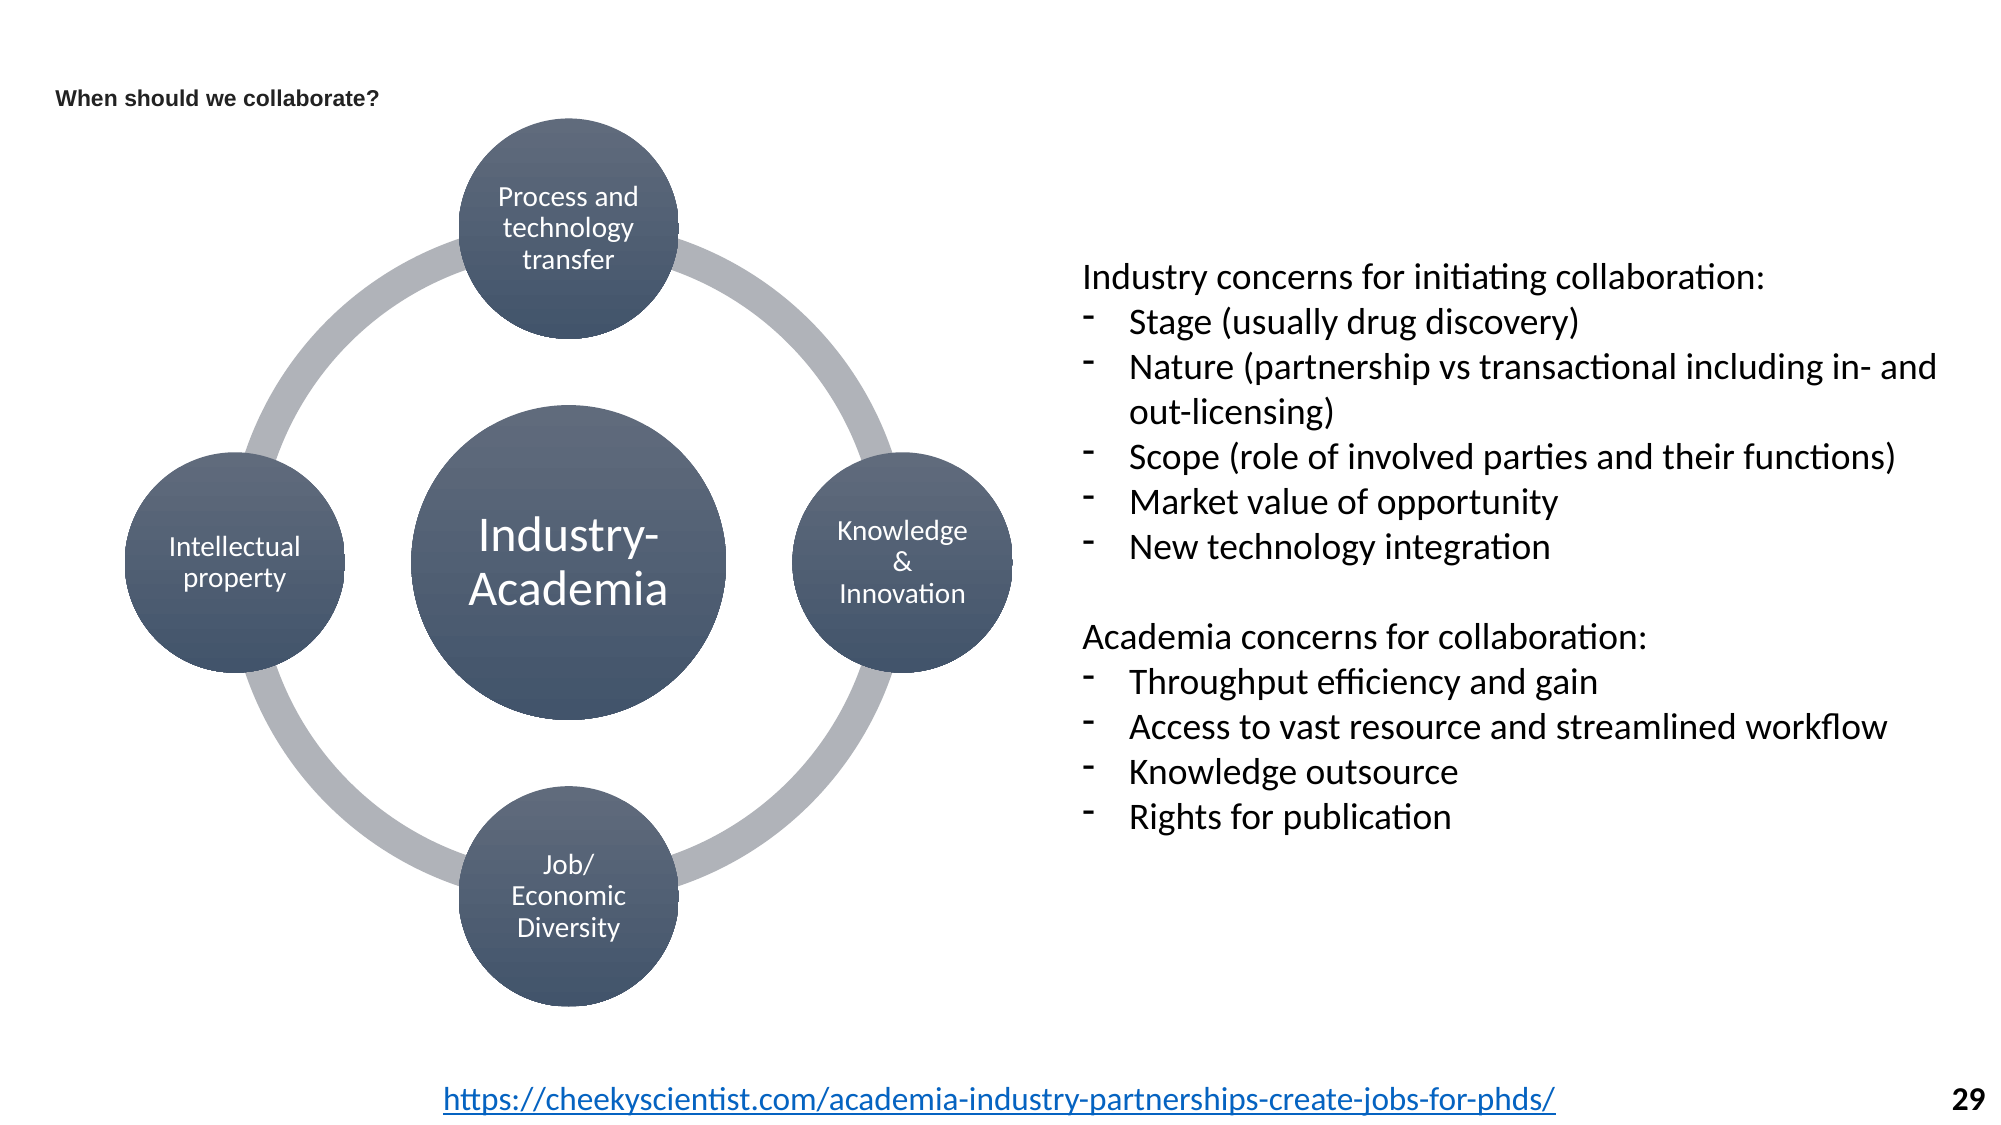

# When should we collaborate?
Industry-Academia
Process and technology transfer
Knowledge & Innovation
Job/ Economic Diversity
Intellectual property
Industry concerns for initiating collaboration:
Stage (usually drug discovery)
Nature (partnership vs transactional including in- and out-licensing)
Scope (role of involved parties and their functions)
Market value of opportunity
New technology integration

Academia concerns for collaboration:
Throughput efficiency and gain
Access to vast resource and streamlined workflow
Knowledge outsource
Rights for publication
https://cheekyscientist.com/academia-industry-partnerships-create-jobs-for-phds/